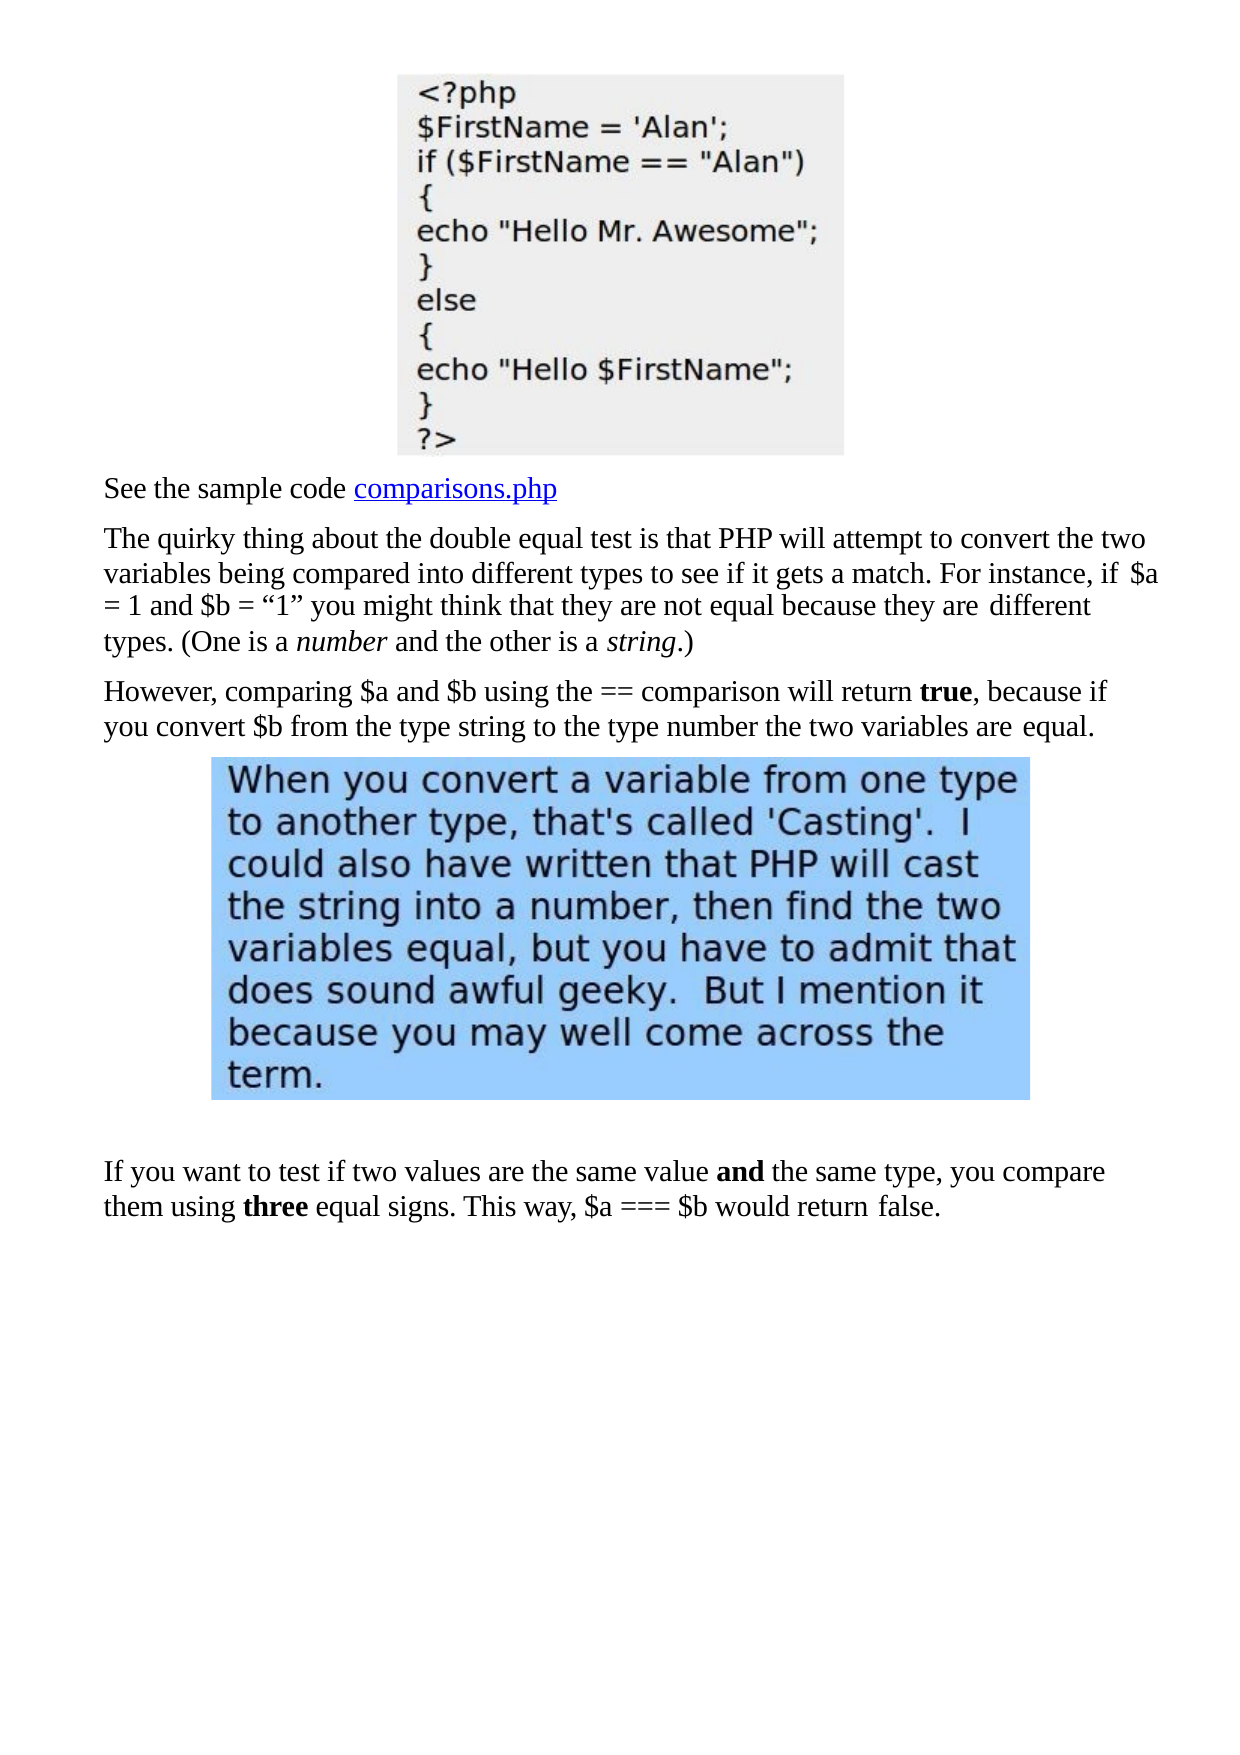

See the sample code comparisons.php
The quirky thing about the double equal test is that PHP will attempt to convert the two  variables being compared into different types to see if it gets a match. For instance, if $a
= 1 and $b = “1” you might think that they are not equal because they are different
types. (One is a number and the other is a string.)
However, comparing $a and $b using the == comparison will return true, because if  you convert $b from the type string to the type number the two variables are equal.

If you want to test if two values are the same value and the same type, you compare  them using three equal signs. This way, $a === $b would return false.